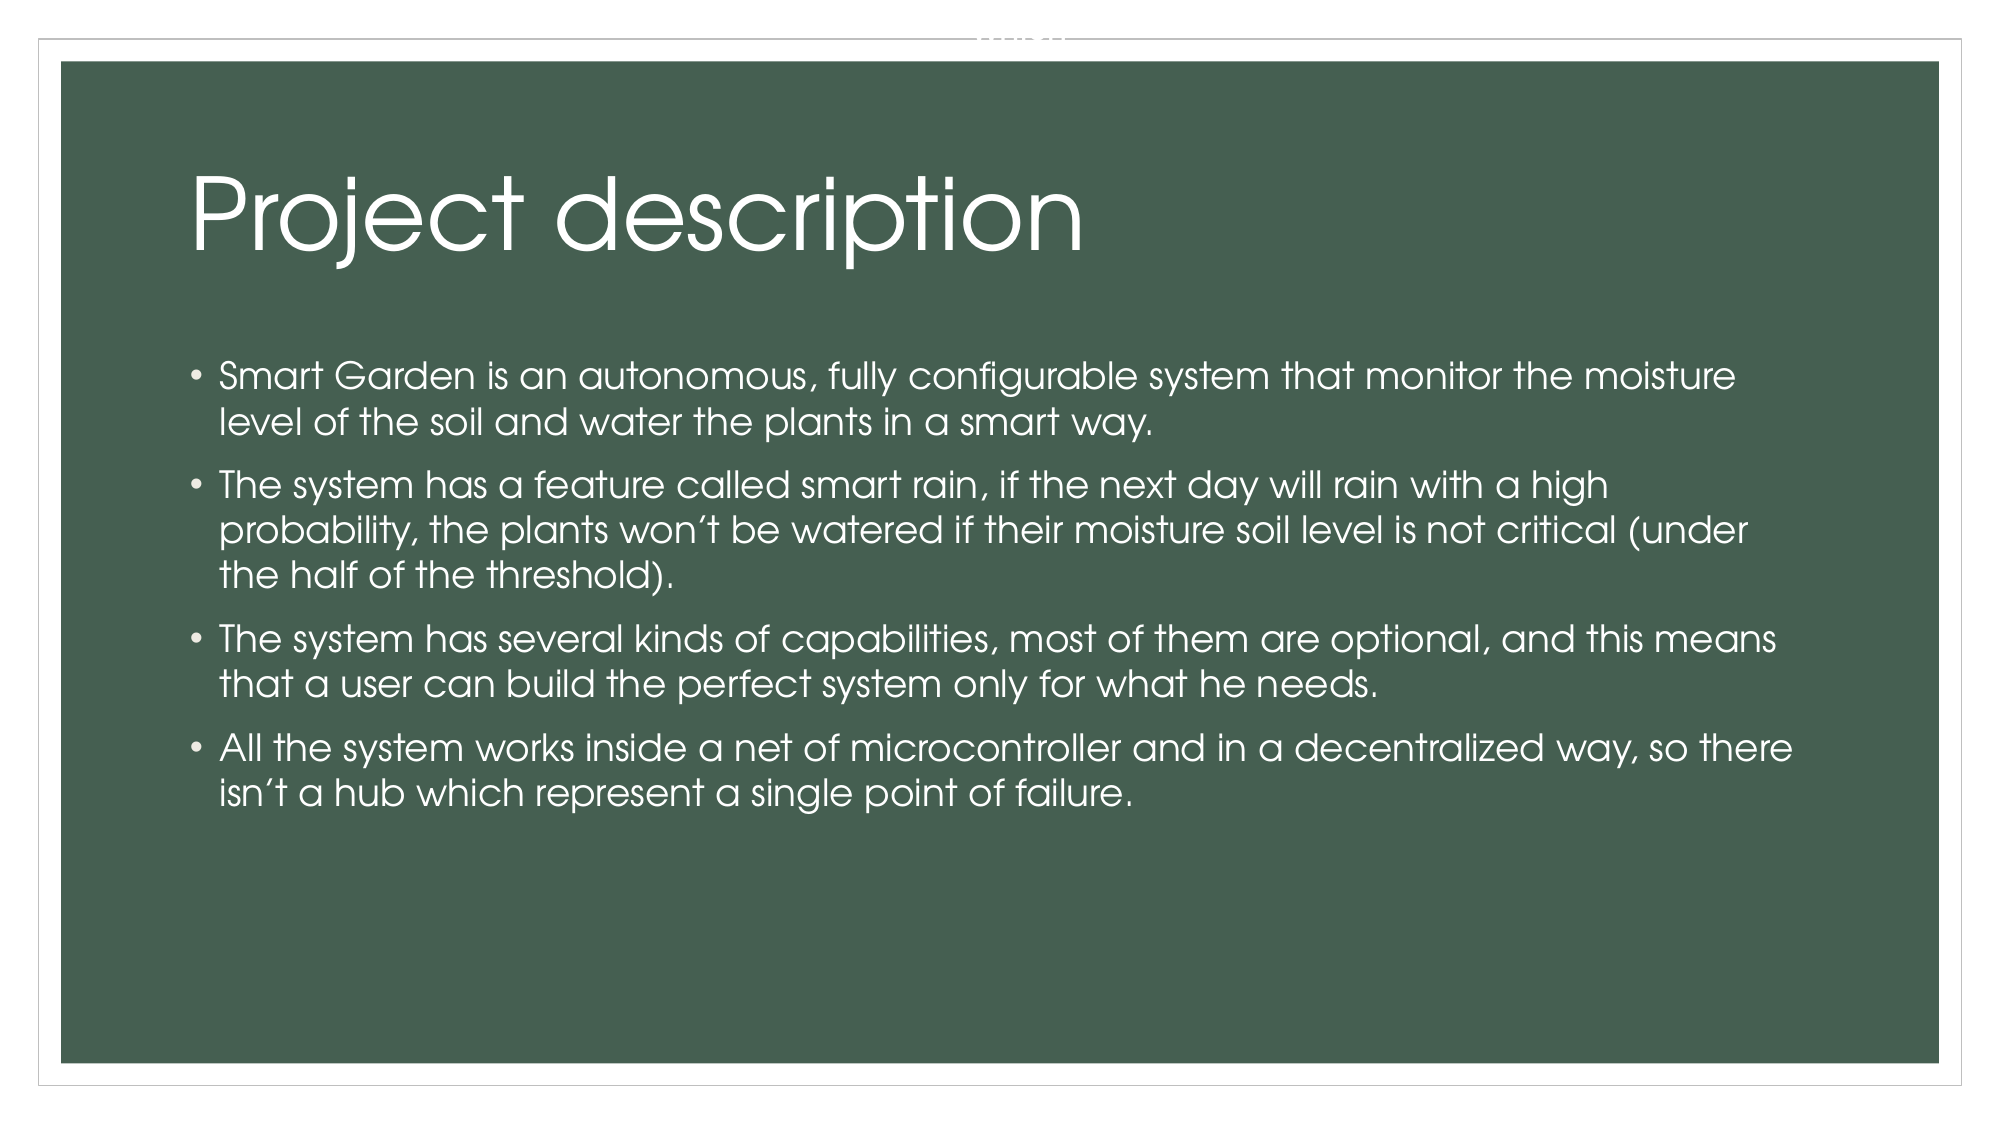

which
which
# Project description
Smart Garden is an autonomous, fully configurable system that monitor the moisture level of the soil and water the plants in a smart way.
The system has a feature called smart rain, if the next day will rain with a high probability, the plants won’t be watered if their moisture soil level is not critical (under the half of the threshold).
The system has several kinds of capabilities, most of them are optional, and this means that a user can build the perfect system only for what he needs.
All the system works inside a net of microcontroller and in a decentralized way, so there isn’t a hub which represent a single point of failure.